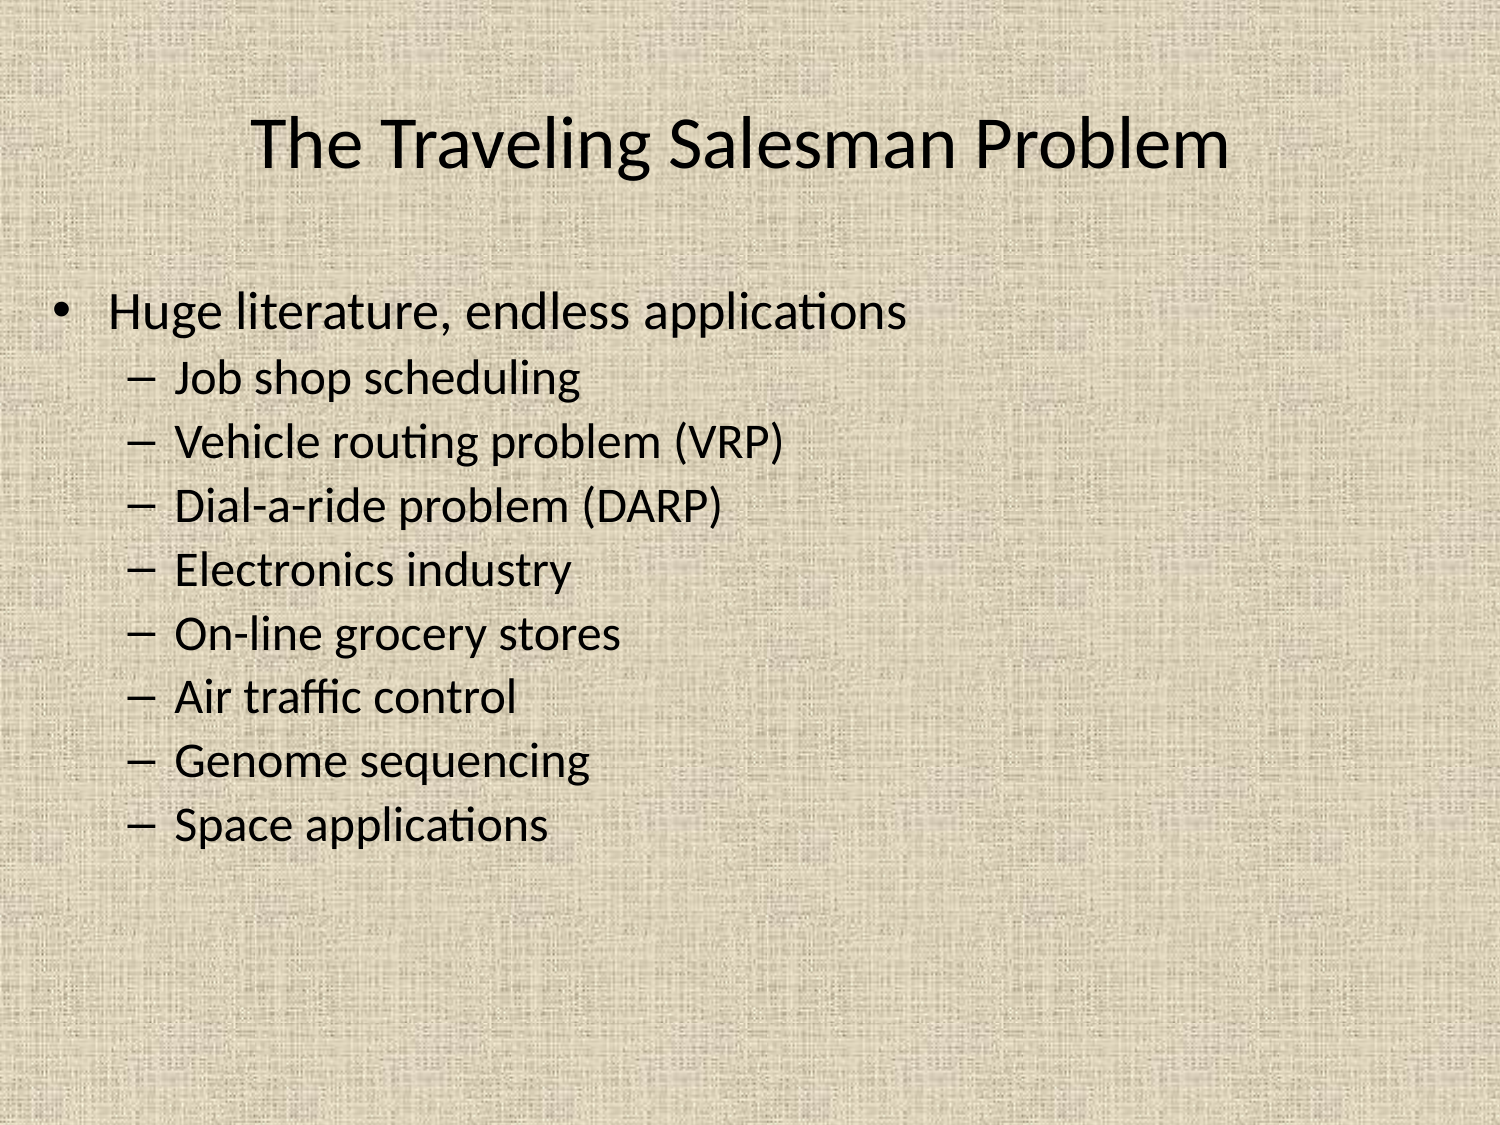

# The Traveling Salesman Problem
Huge literature, endless applications
Job shop scheduling
Vehicle routing problem (VRP)
Dial-a-ride problem (DARP)
Electronics industry
On-line grocery stores
Air traffic control
Genome sequencing
Space applications